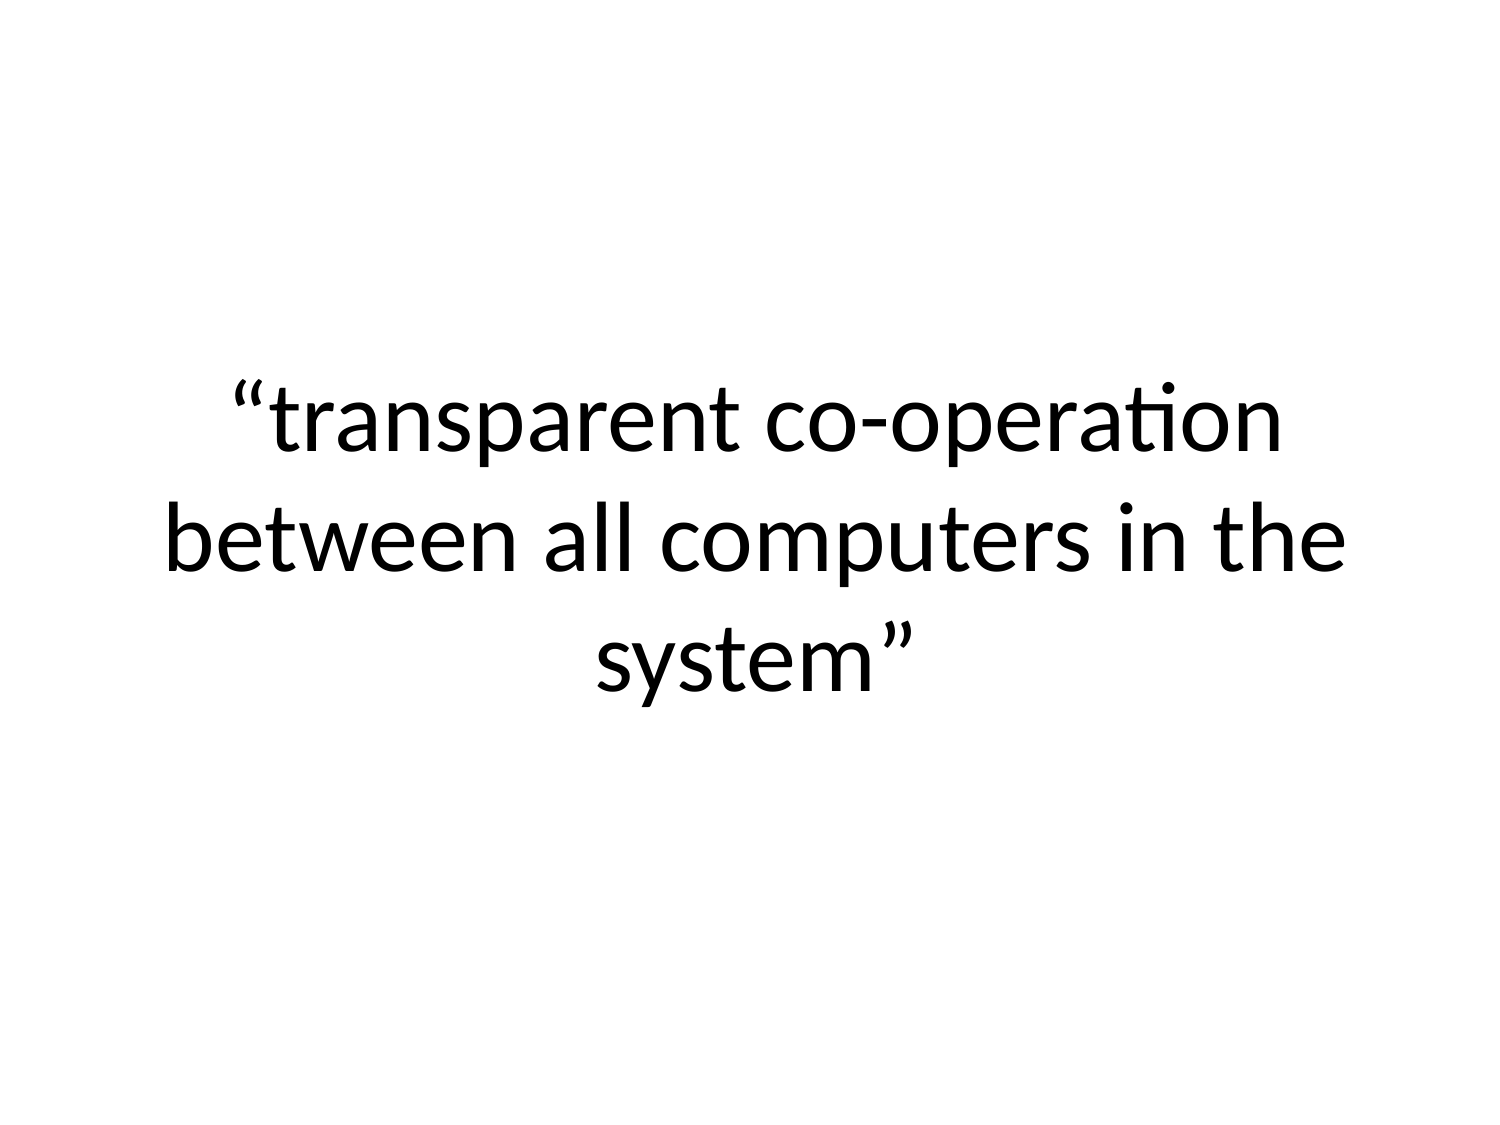

“transparent co-operation between all computers in the system”